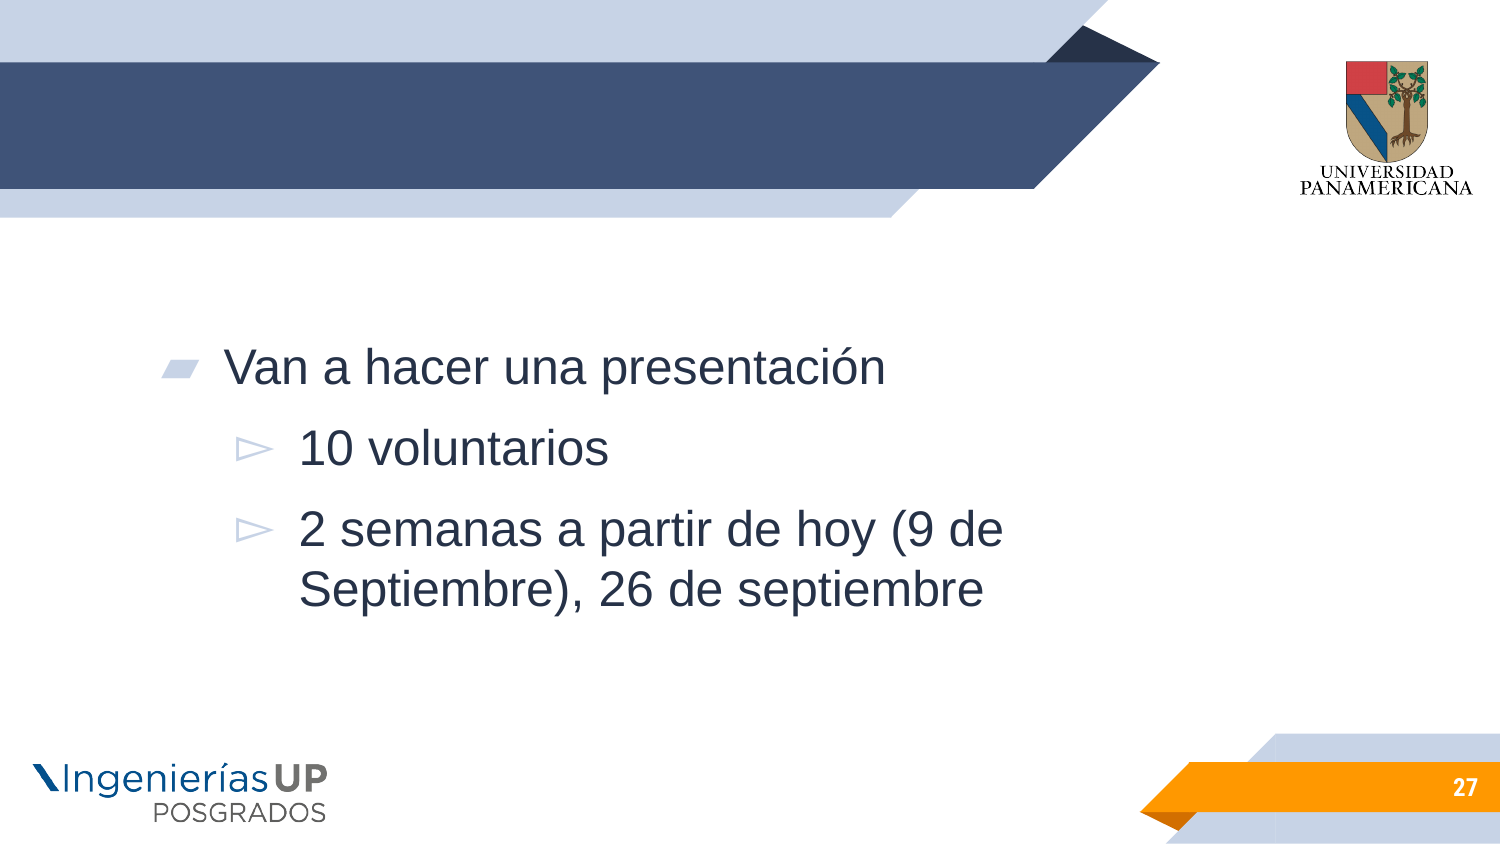

#
Van a hacer una presentación
10 voluntarios
2 semanas a partir de hoy (9 de Septiembre), 26 de septiembre
27